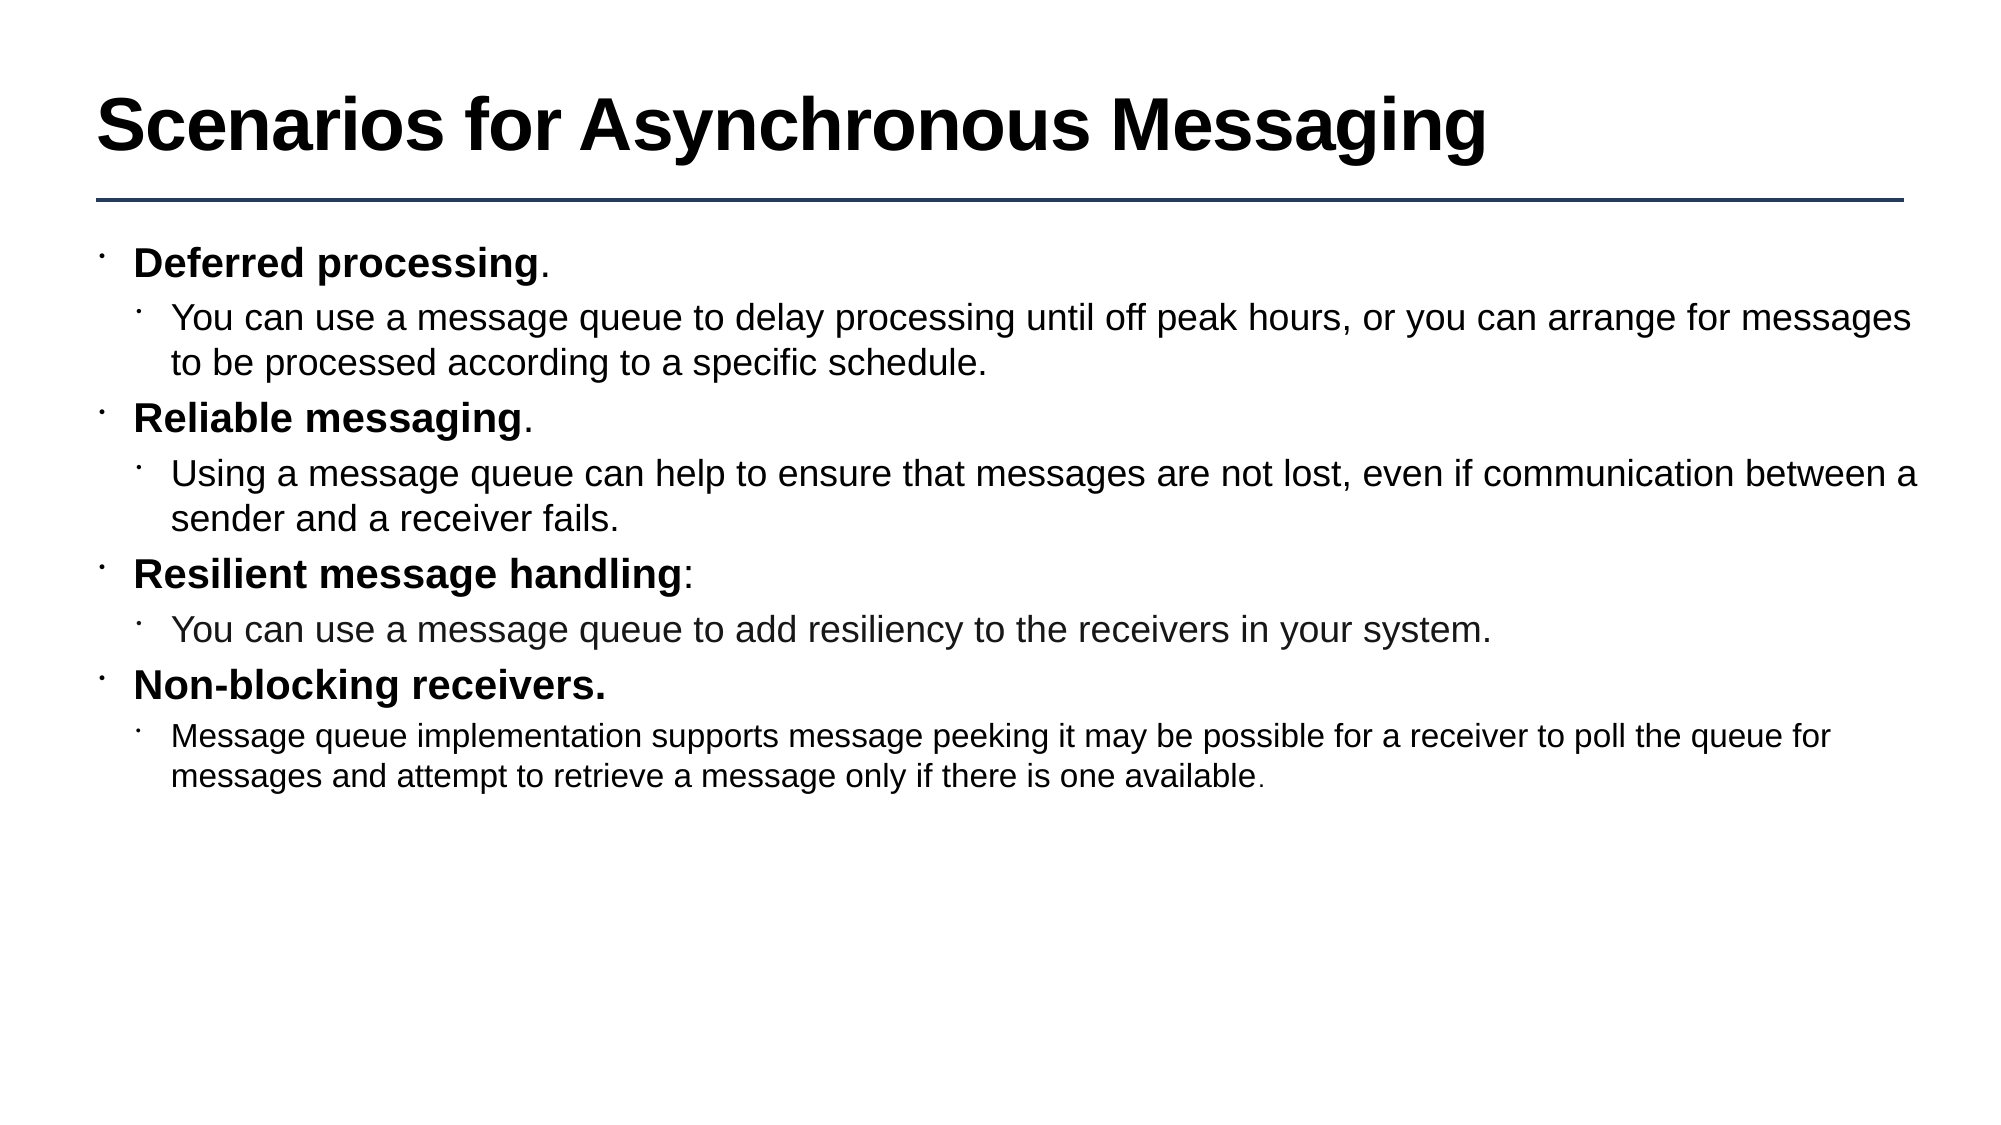

# Scenarios for Asynchronous Messaging
Deferred processing.
You can use a message queue to delay processing until off peak hours, or you can arrange for messages to be processed according to a specific schedule.
Reliable messaging.
Using a message queue can help to ensure that messages are not lost, even if communication between a sender and a receiver fails.
Resilient message handling:
You can use a message queue to add resiliency to the receivers in your system.
Non-blocking receivers.
Message queue implementation supports message peeking it may be possible for a receiver to poll the queue for messages and attempt to retrieve a message only if there is one available.